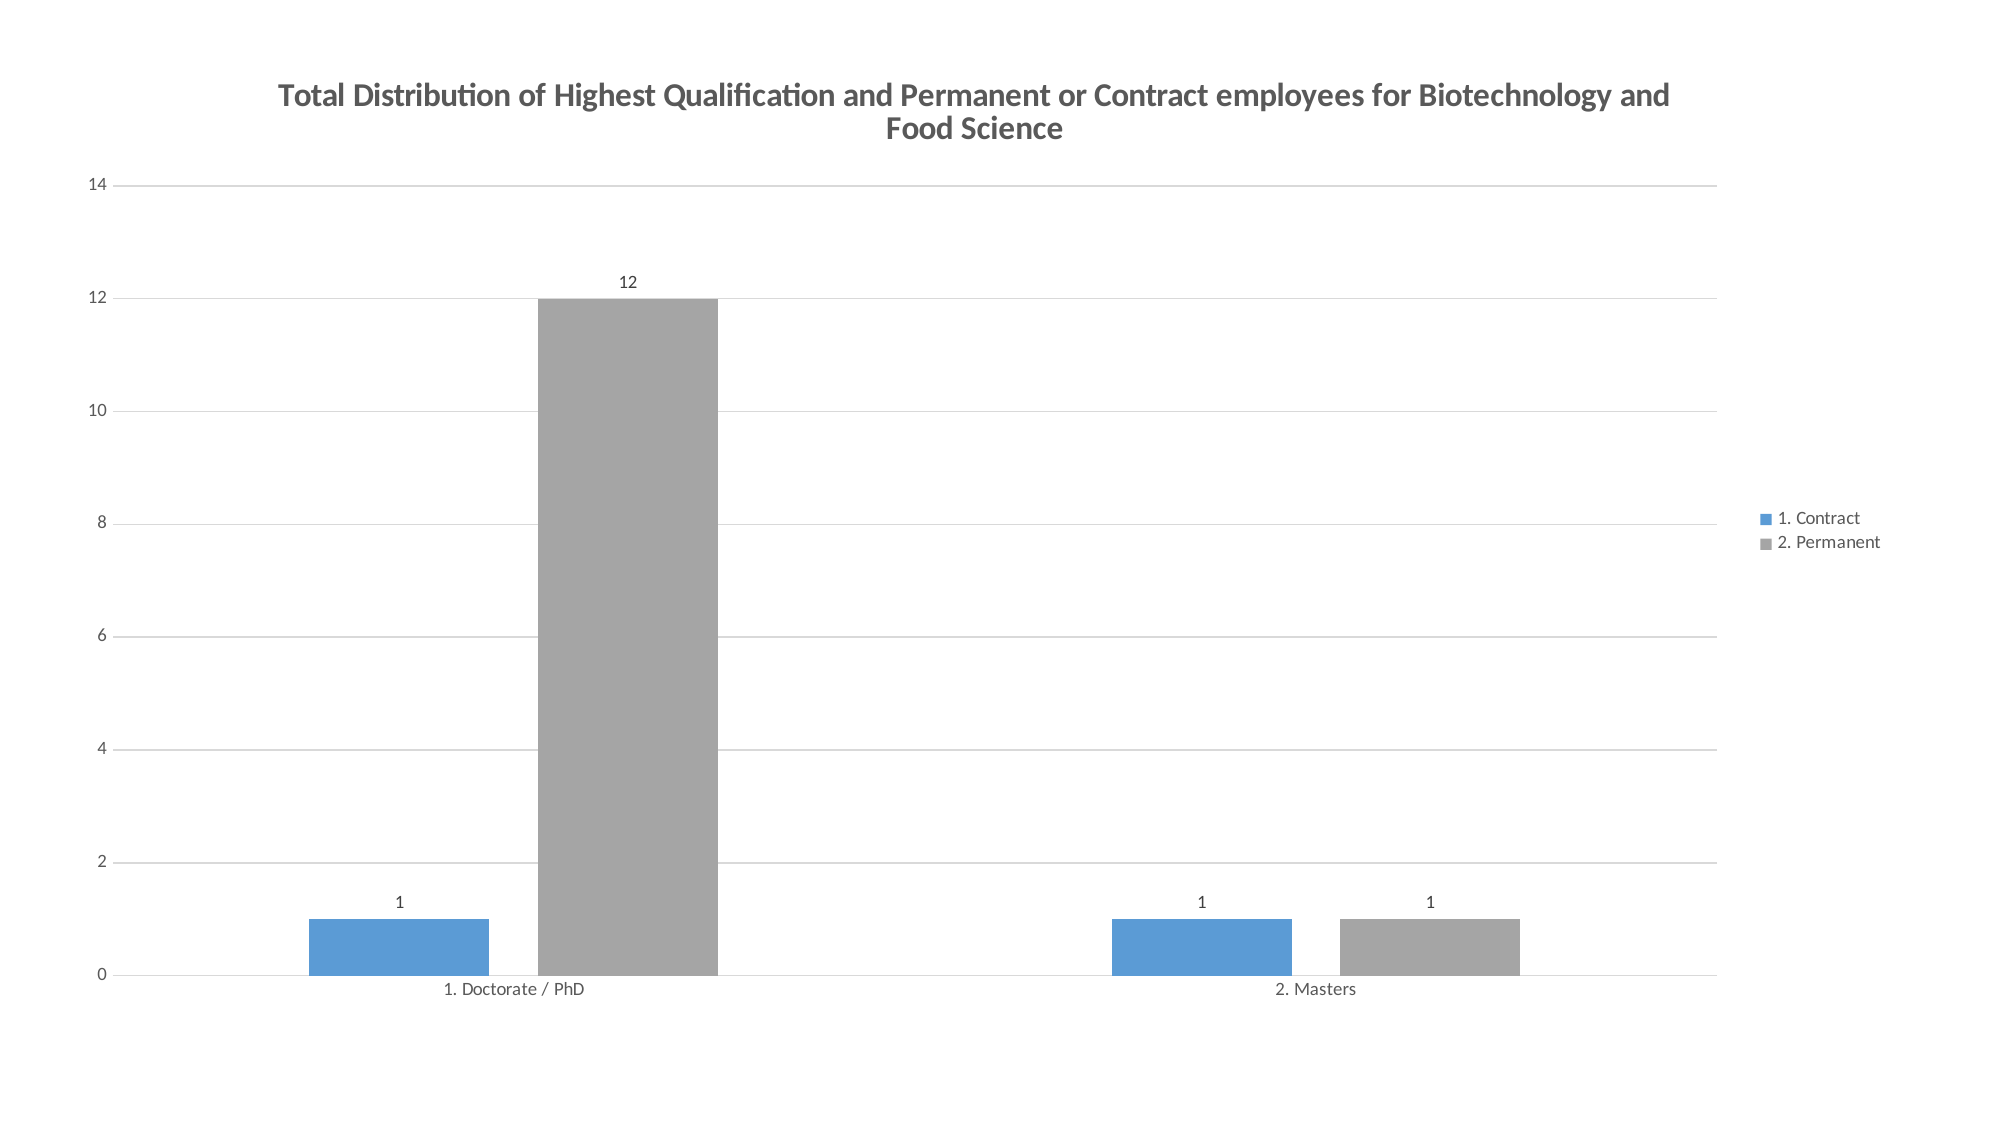

### Chart: Total Distribution of Highest Qualification and Permanent or Contract employees for Biotechnology and Food Science

| Category | 1. Contract | 2. Permanent |
|---|---|---|
| 1. Doctorate / PhD | 1.0 | 12.0 |
| 2. Masters | 1.0 | 1.0 |